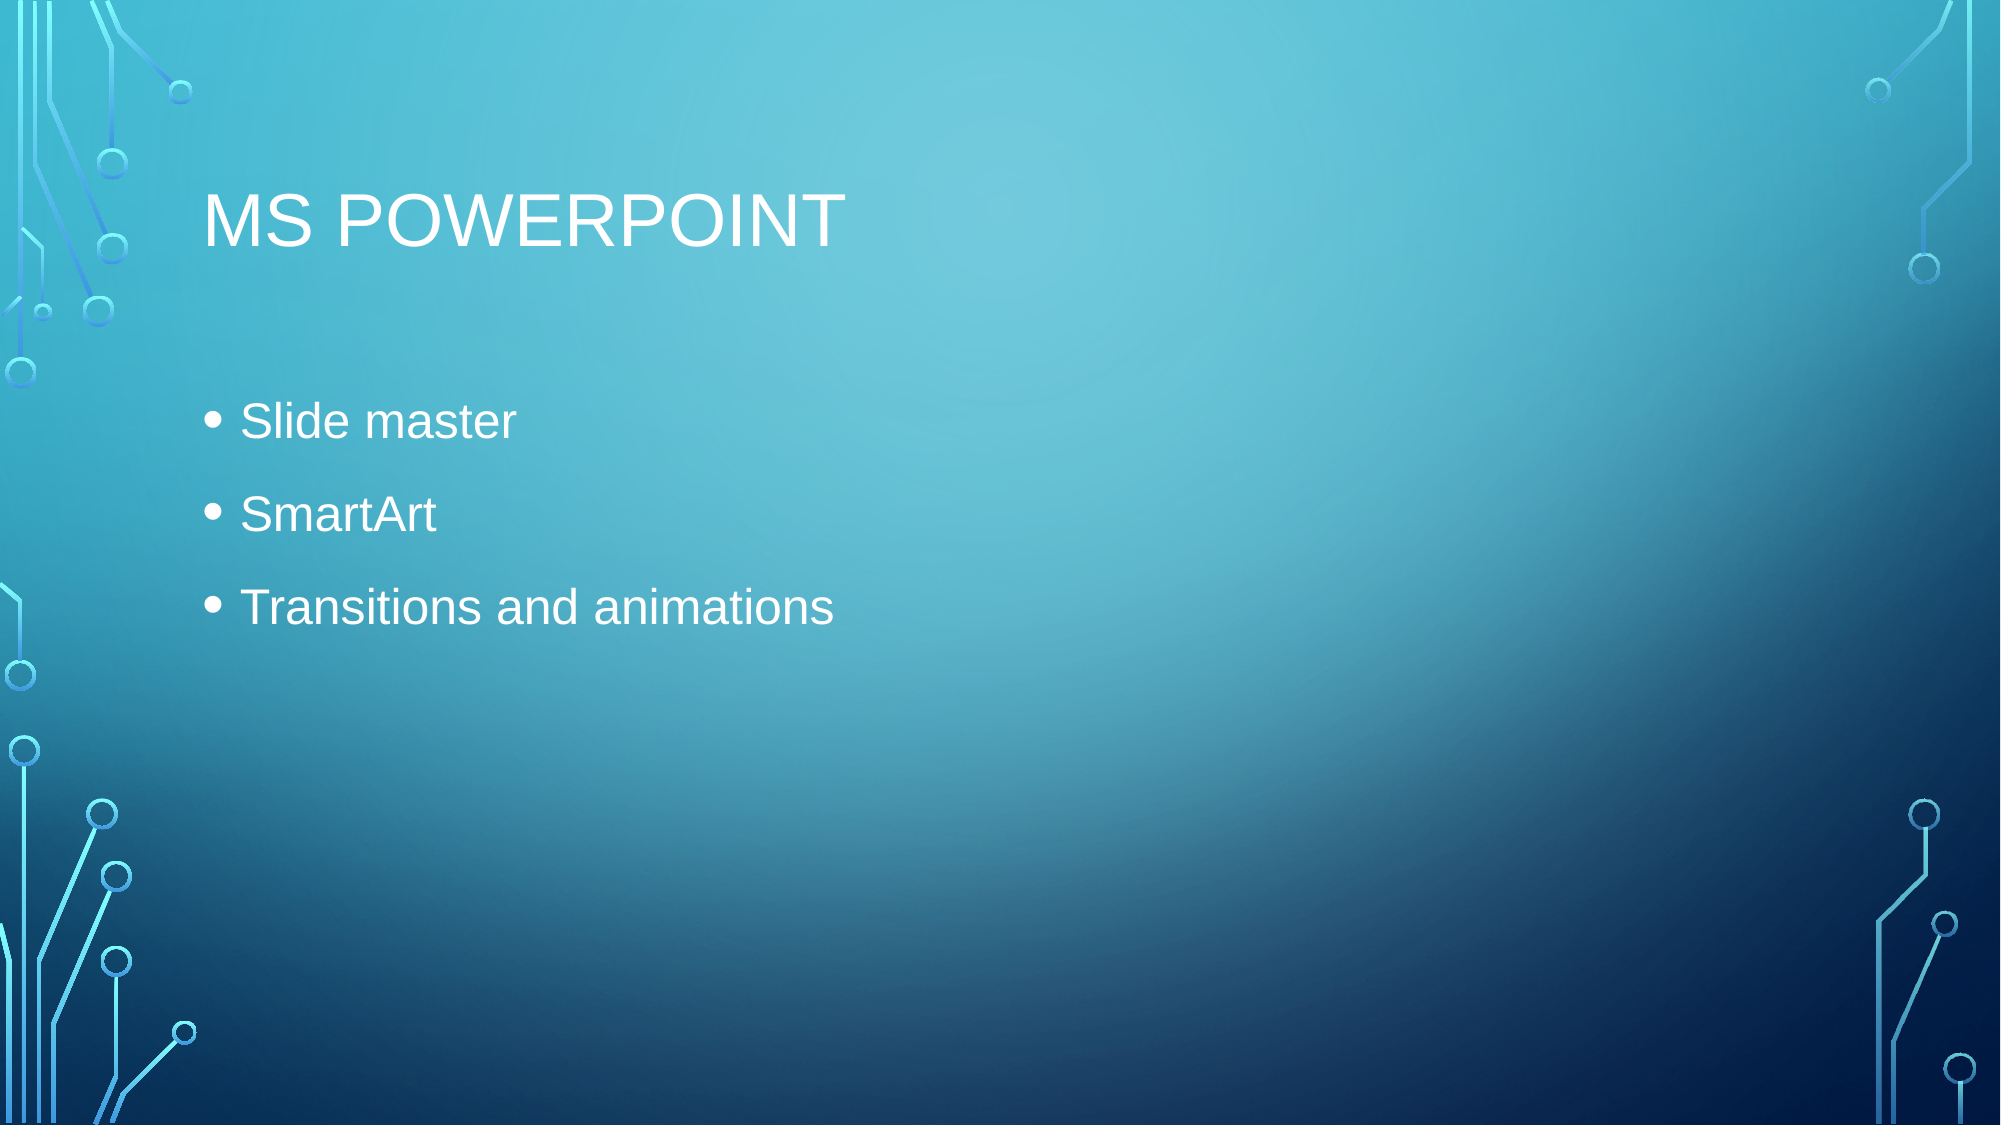

# MS PowerPoint
Slide master
SmartArt
Transitions and animations